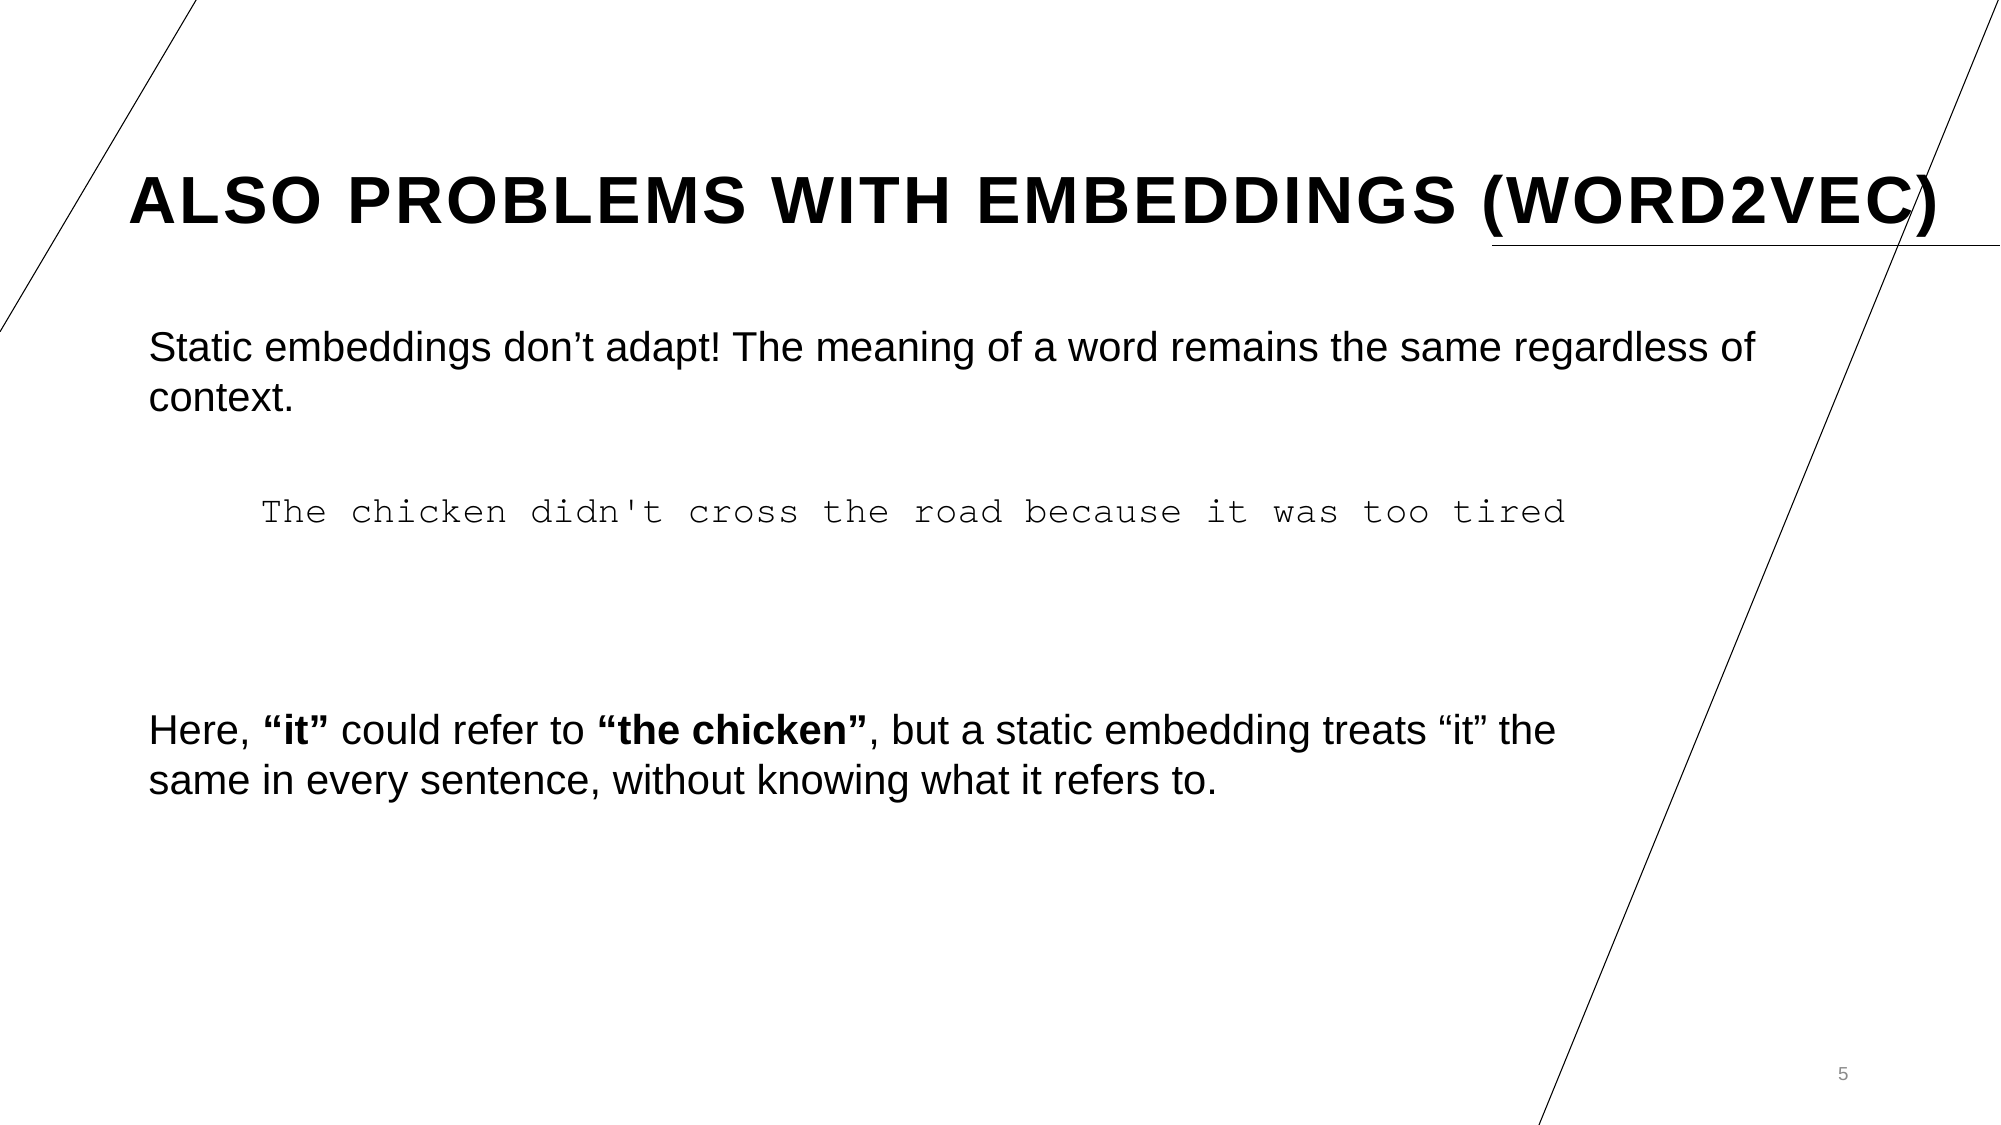

# Also Problems with embeddings (word2vec)
Static embeddings don’t adapt! The meaning of a word remains the same regardless of context.
 The chicken didn't cross the road because it was too tired

Here, “it” could refer to “the chicken”, but a static embedding treats “it” the same in every sentence, without knowing what it refers to.
5